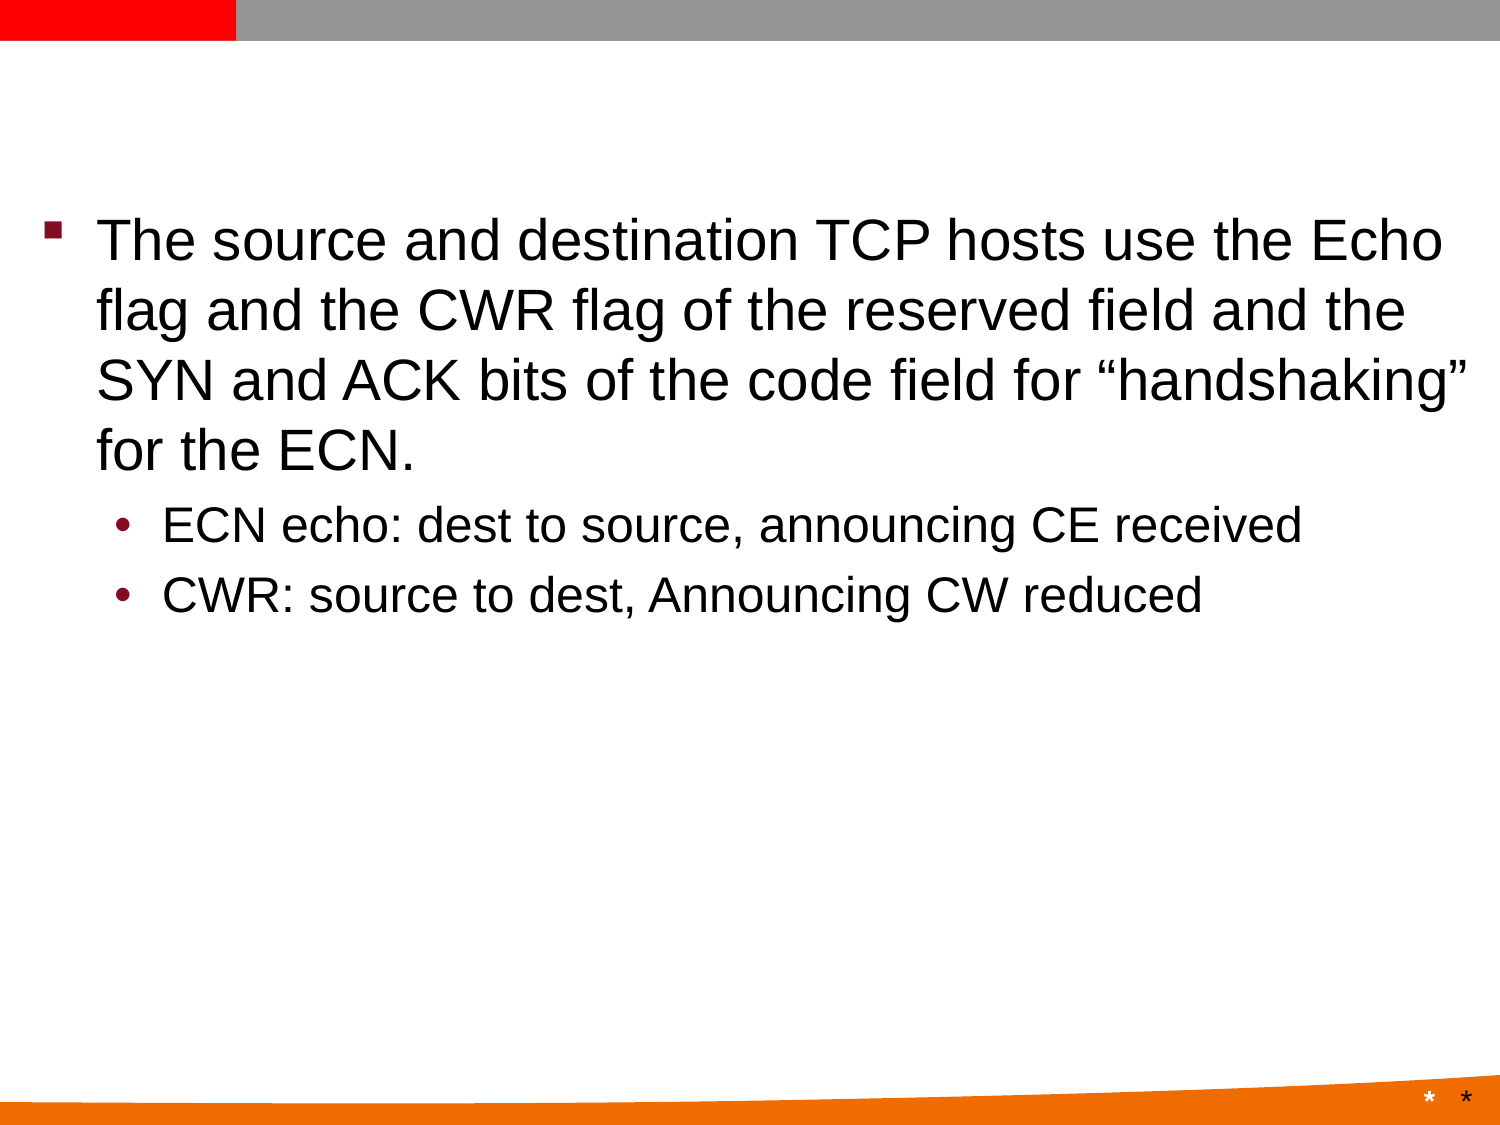

#
The source and destination TCP hosts use the Echo flag and the CWR flag of the reserved field and the SYN and ACK bits of the code field for “handshaking” for the ECN.
ECN echo: dest to source, announcing CE received
CWR: source to dest, Announcing CW reduced

*